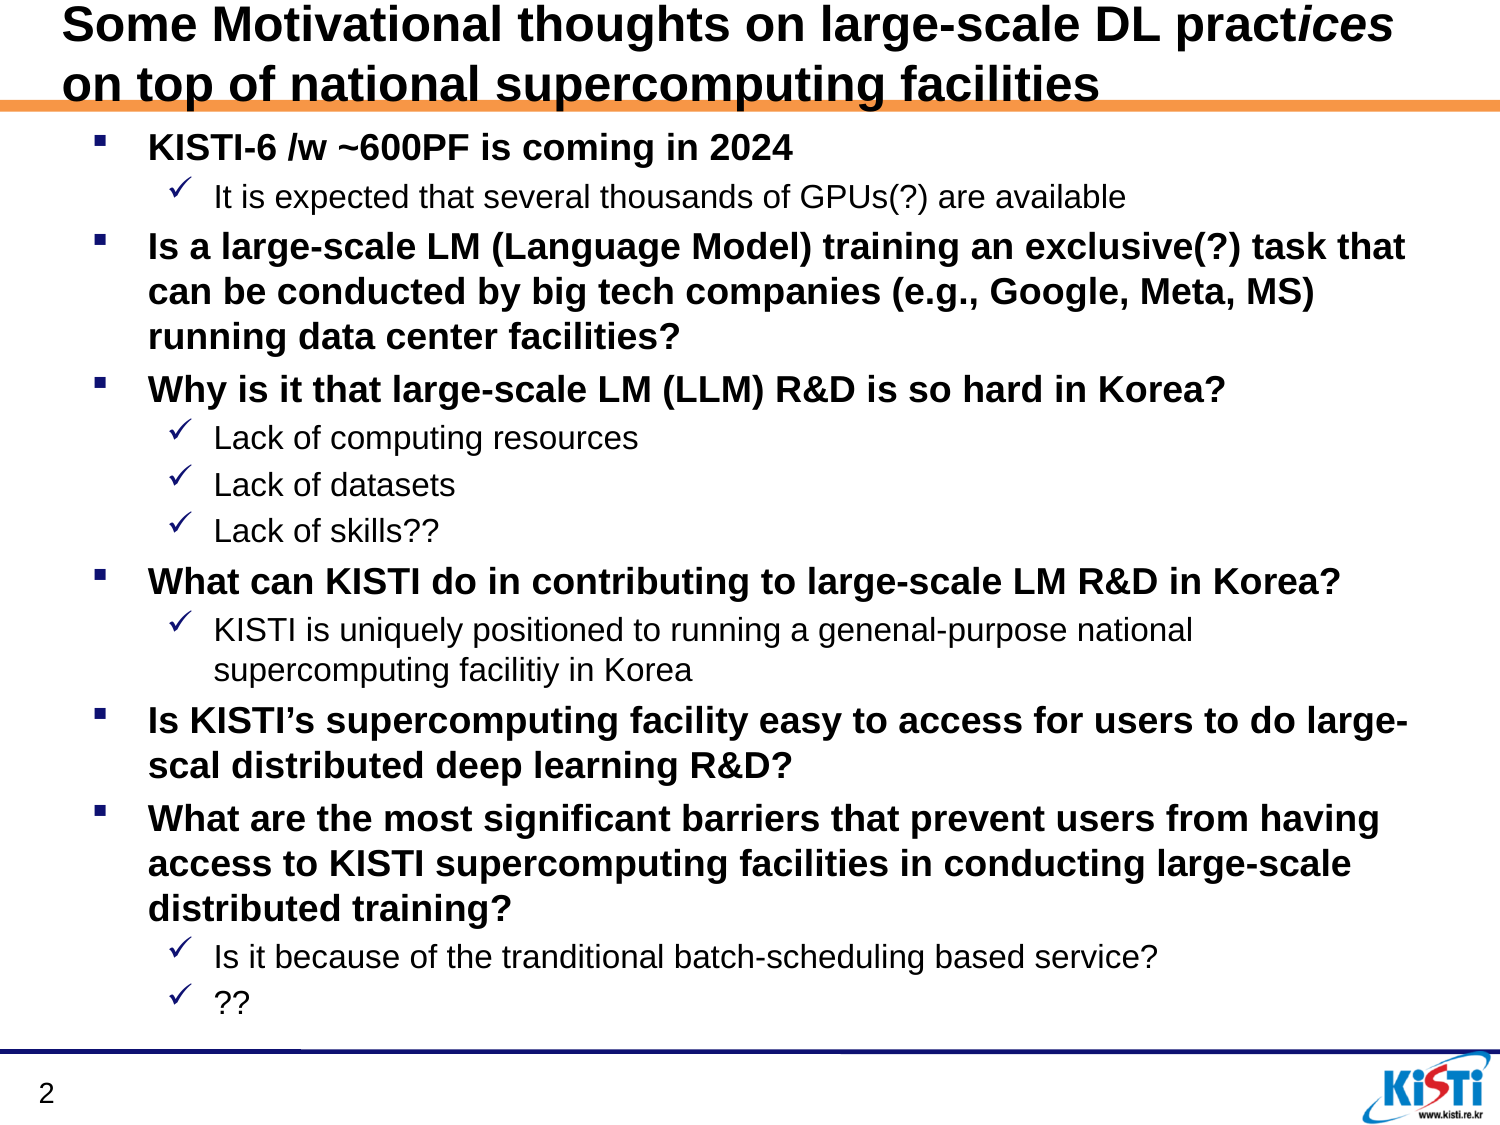

Some Motivational thoughts on large-scale DL practices on top of national supercomputing facilities
KISTI-6 /w ~600PF is coming in 2024
It is expected that several thousands of GPUs(?) are available
Is a large-scale LM (Language Model) training an exclusive(?) task that can be conducted by big tech companies (e.g., Google, Meta, MS) running data center facilities?
Why is it that large-scale LM (LLM) R&D is so hard in Korea?
Lack of computing resources
Lack of datasets
Lack of skills??
What can KISTI do in contributing to large-scale LM R&D in Korea?
KISTI is uniquely positioned to running a genenal-purpose national supercomputing facilitiy in Korea
Is KISTI’s supercomputing facility easy to access for users to do large-scal distributed deep learning R&D?
What are the most significant barriers that prevent users from having access to KISTI supercomputing facilities in conducting large-scale distributed training?
Is it because of the tranditional batch-scheduling based service?
??
2